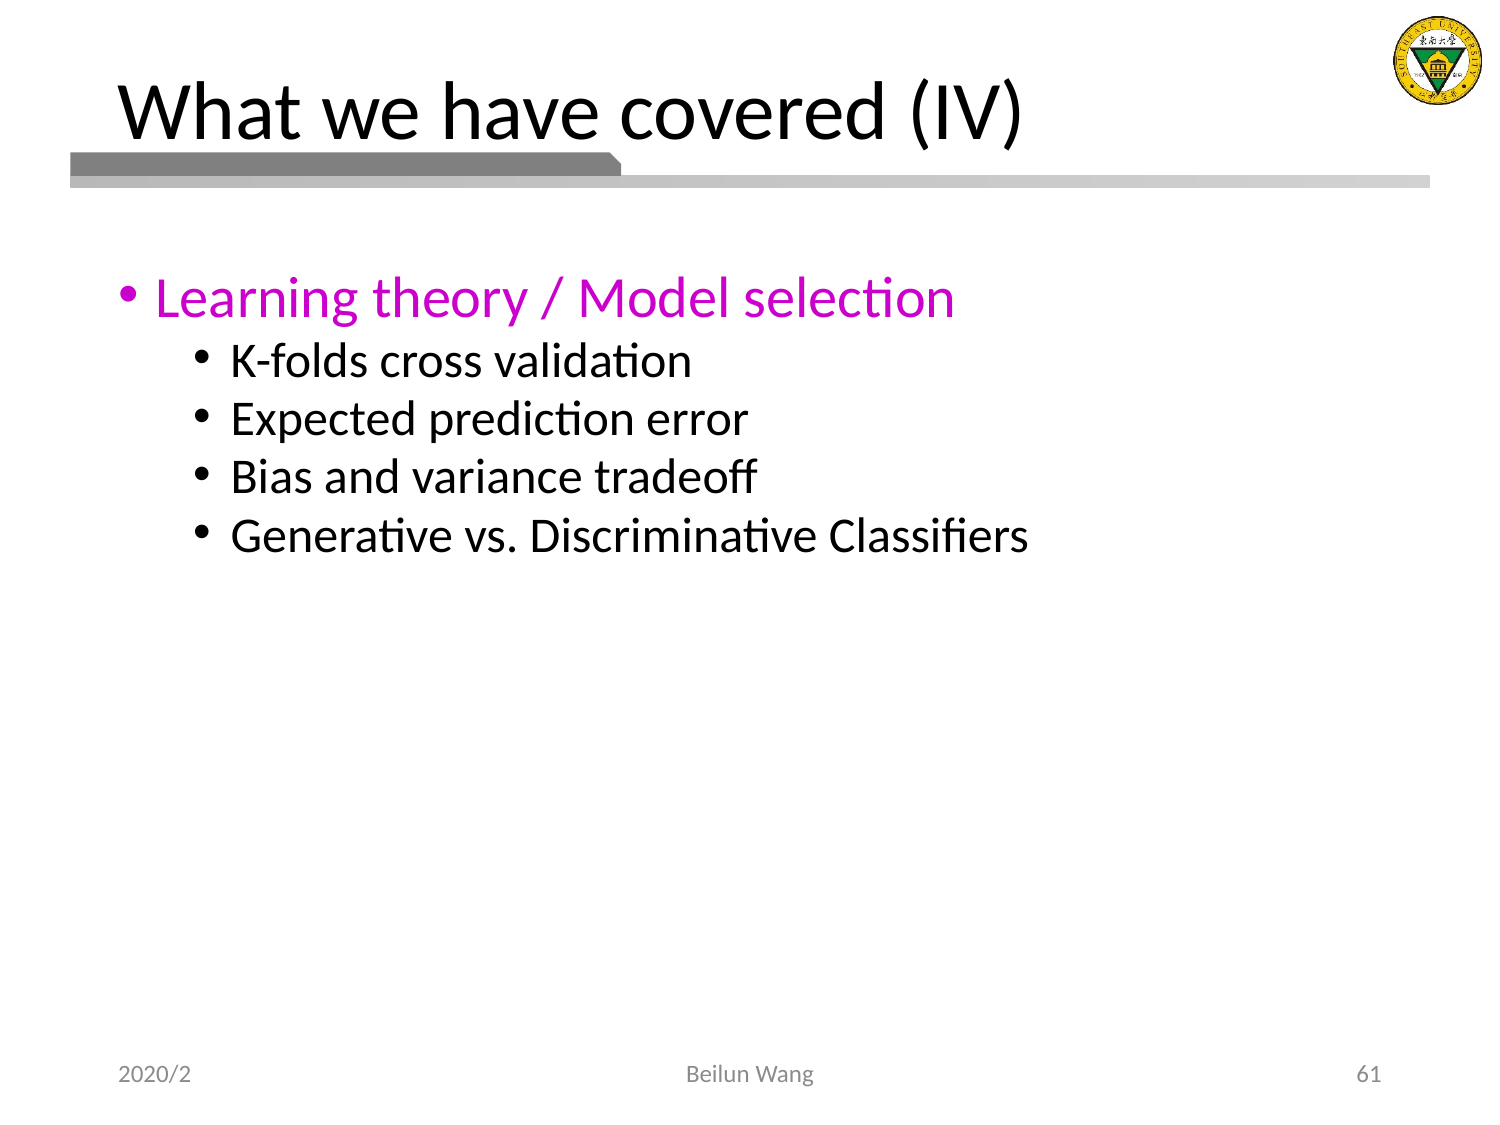

# What we have covered (IV)
Learning theory / Model selection
K-folds cross validation
Expected prediction error
Bias and variance tradeoff
Generative vs. Discriminative Classifiers

2020/2
Beilun Wang
61